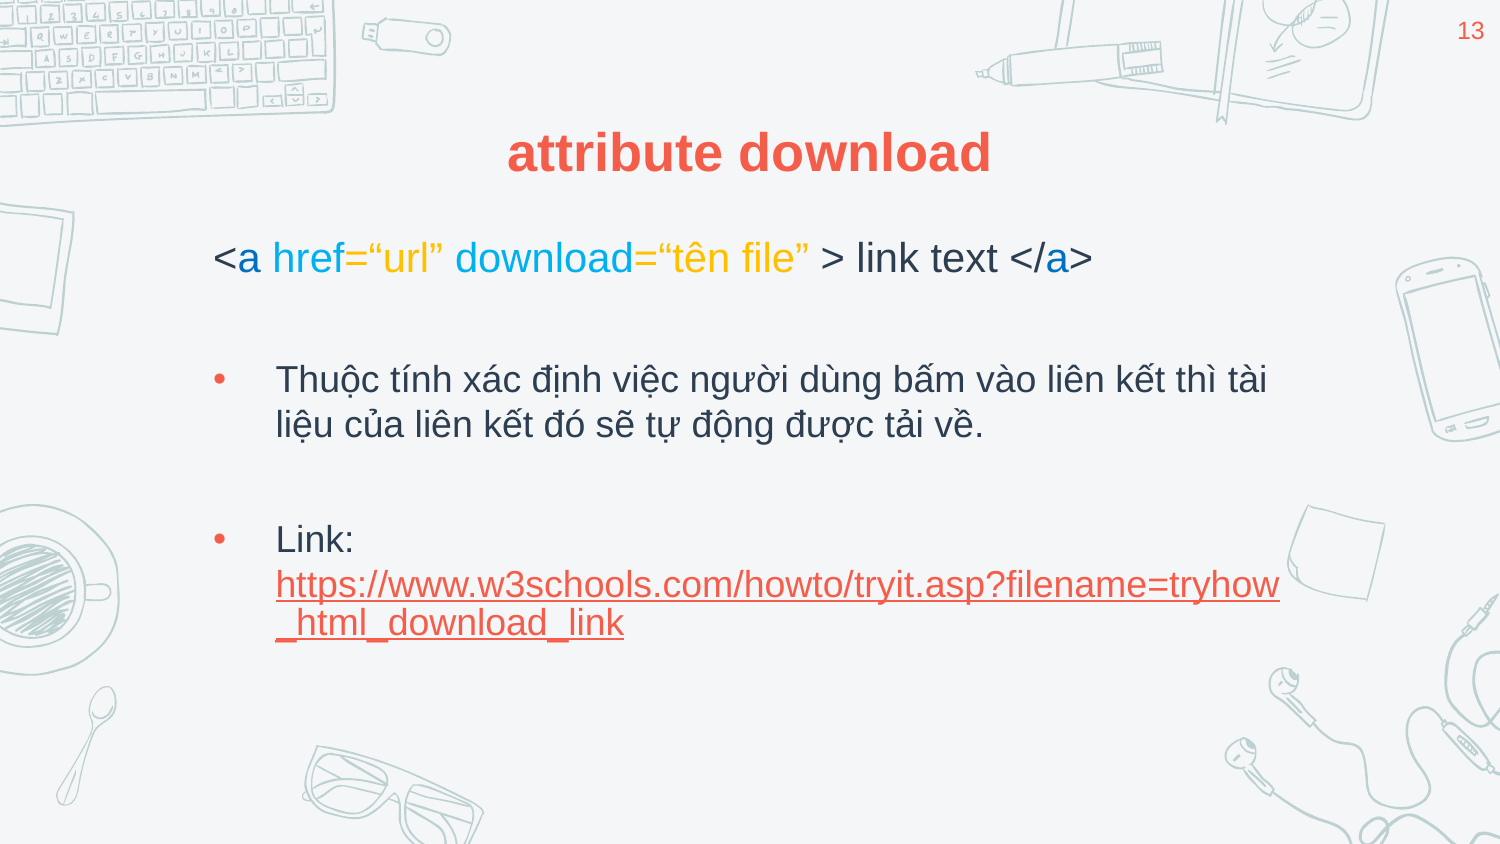

13
# attribute download
<a href=“url” download=“tên file” > link text </a>

Thuộc tính xác định việc người dùng bấm vào liên kết thì tài liệu của liên kết đó sẽ tự động được tải về.

Link: https://www.w3schools.com/howto/tryit.asp?filename=tryhow_html_download_link